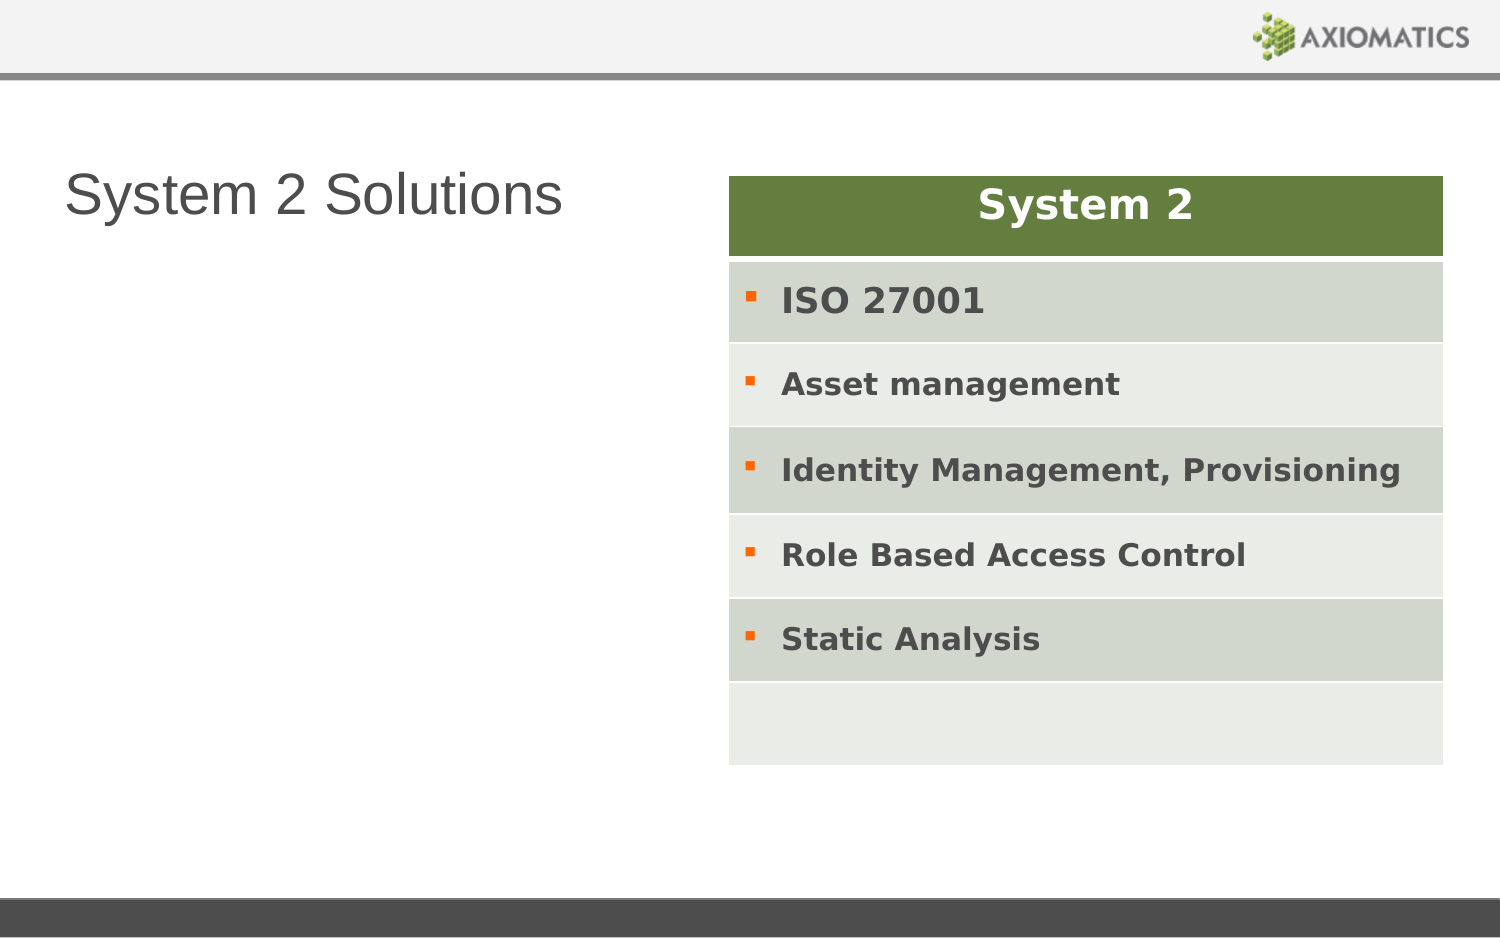

# System 2 Solutions
| System 2 |
| --- |
| ISO 27001 |
| Asset management |
| Identity Management, Provisioning |
| Role Based Access Control |
| Static Analysis |
|  |